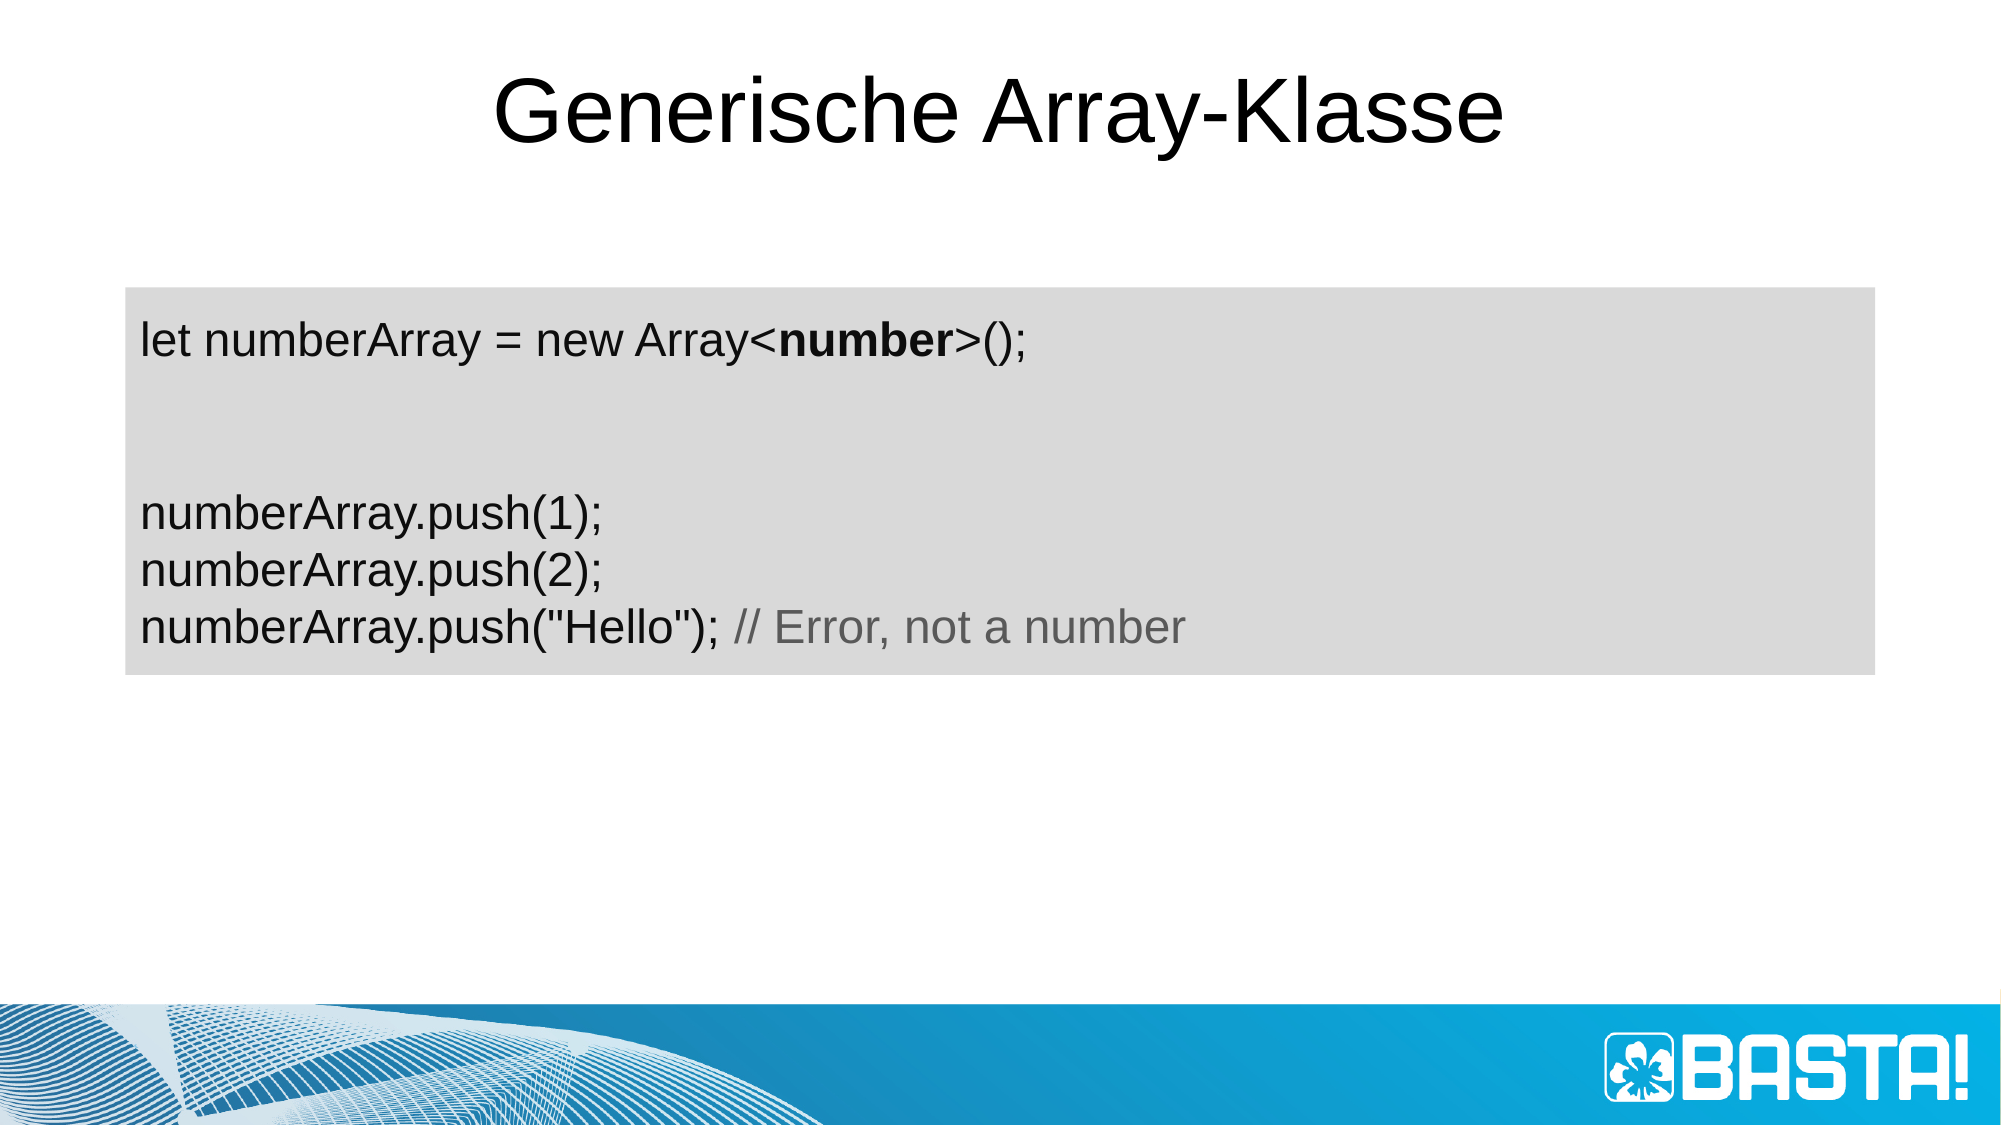

# Generische Array-Klasse

let numberArray = new Array<number>();

numberArray.push(1);
numberArray.push(2);
numberArray.push("Hello"); // Error, not a number